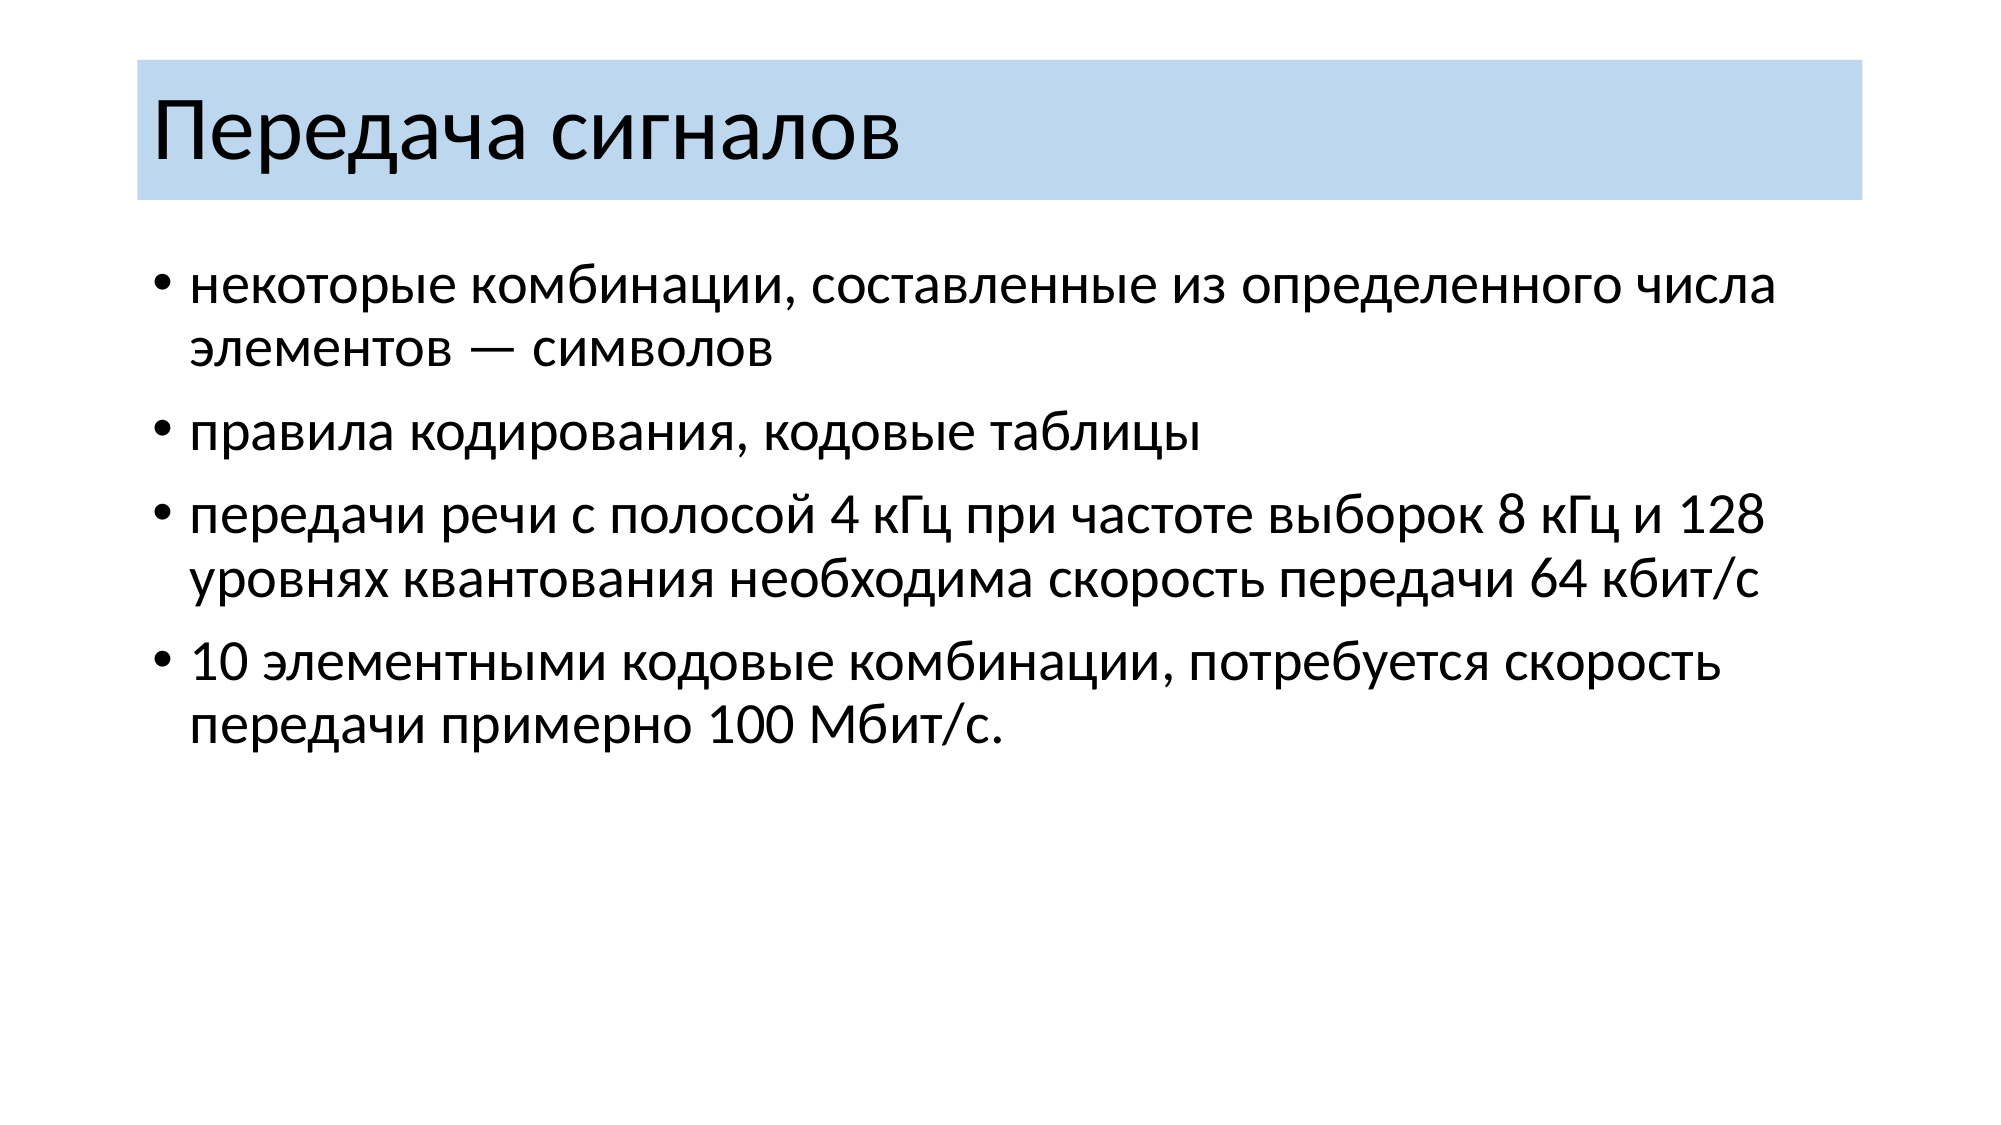

# Передача сигналов
некоторые комбинации, составленные из определенного числа элементов — символов
правила кодирования, кодовые таблицы
передачи речи с полосой 4 кГц при частоте выборок 8 кГц и 128 уровнях квантования необходима скорость передачи 64 кбит/с
10 элементными кодовые комбинации, потребуется скорость передачи примерно 100 Мбит/с.